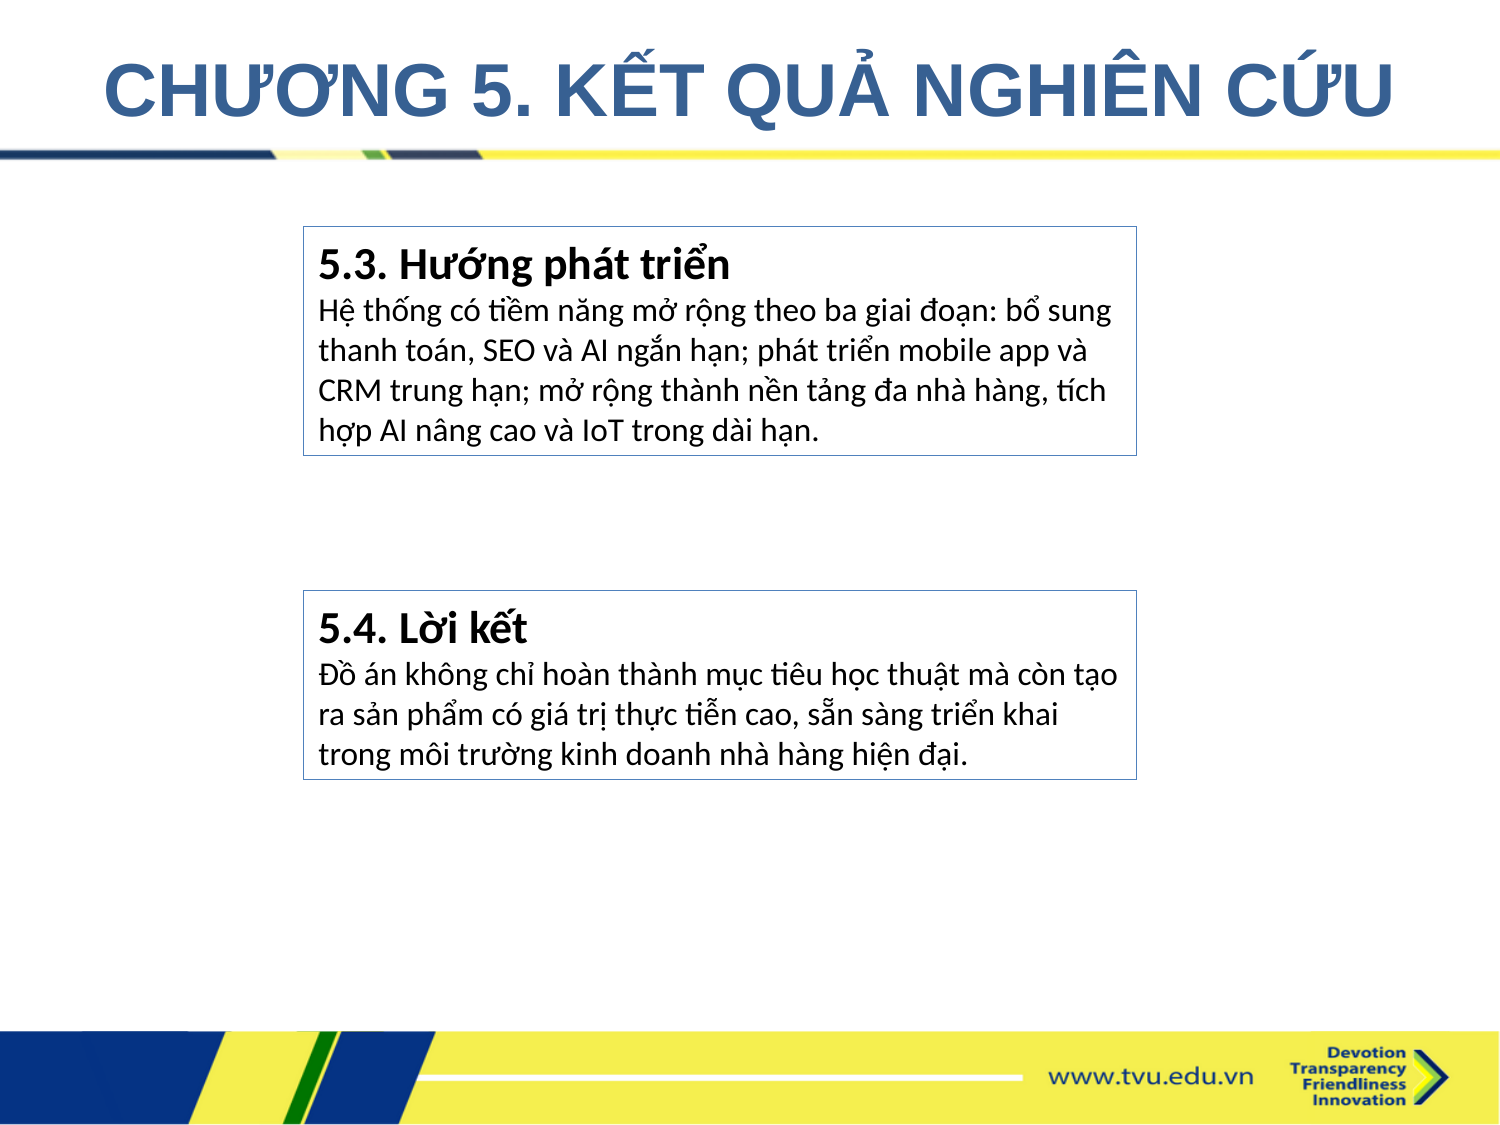

# CHƯƠNG 5. KẾT QUẢ NGHIÊN CỨU
5.3. Hướng phát triển
Hệ thống có tiềm năng mở rộng theo ba giai đoạn: bổ sung thanh toán, SEO và AI ngắn hạn; phát triển mobile app và CRM trung hạn; mở rộng thành nền tảng đa nhà hàng, tích hợp AI nâng cao và IoT trong dài hạn.
5.4. Lời kết
Đồ án không chỉ hoàn thành mục tiêu học thuật mà còn tạo ra sản phẩm có giá trị thực tiễn cao, sẵn sàng triển khai trong môi trường kinh doanh nhà hàng hiện đại.